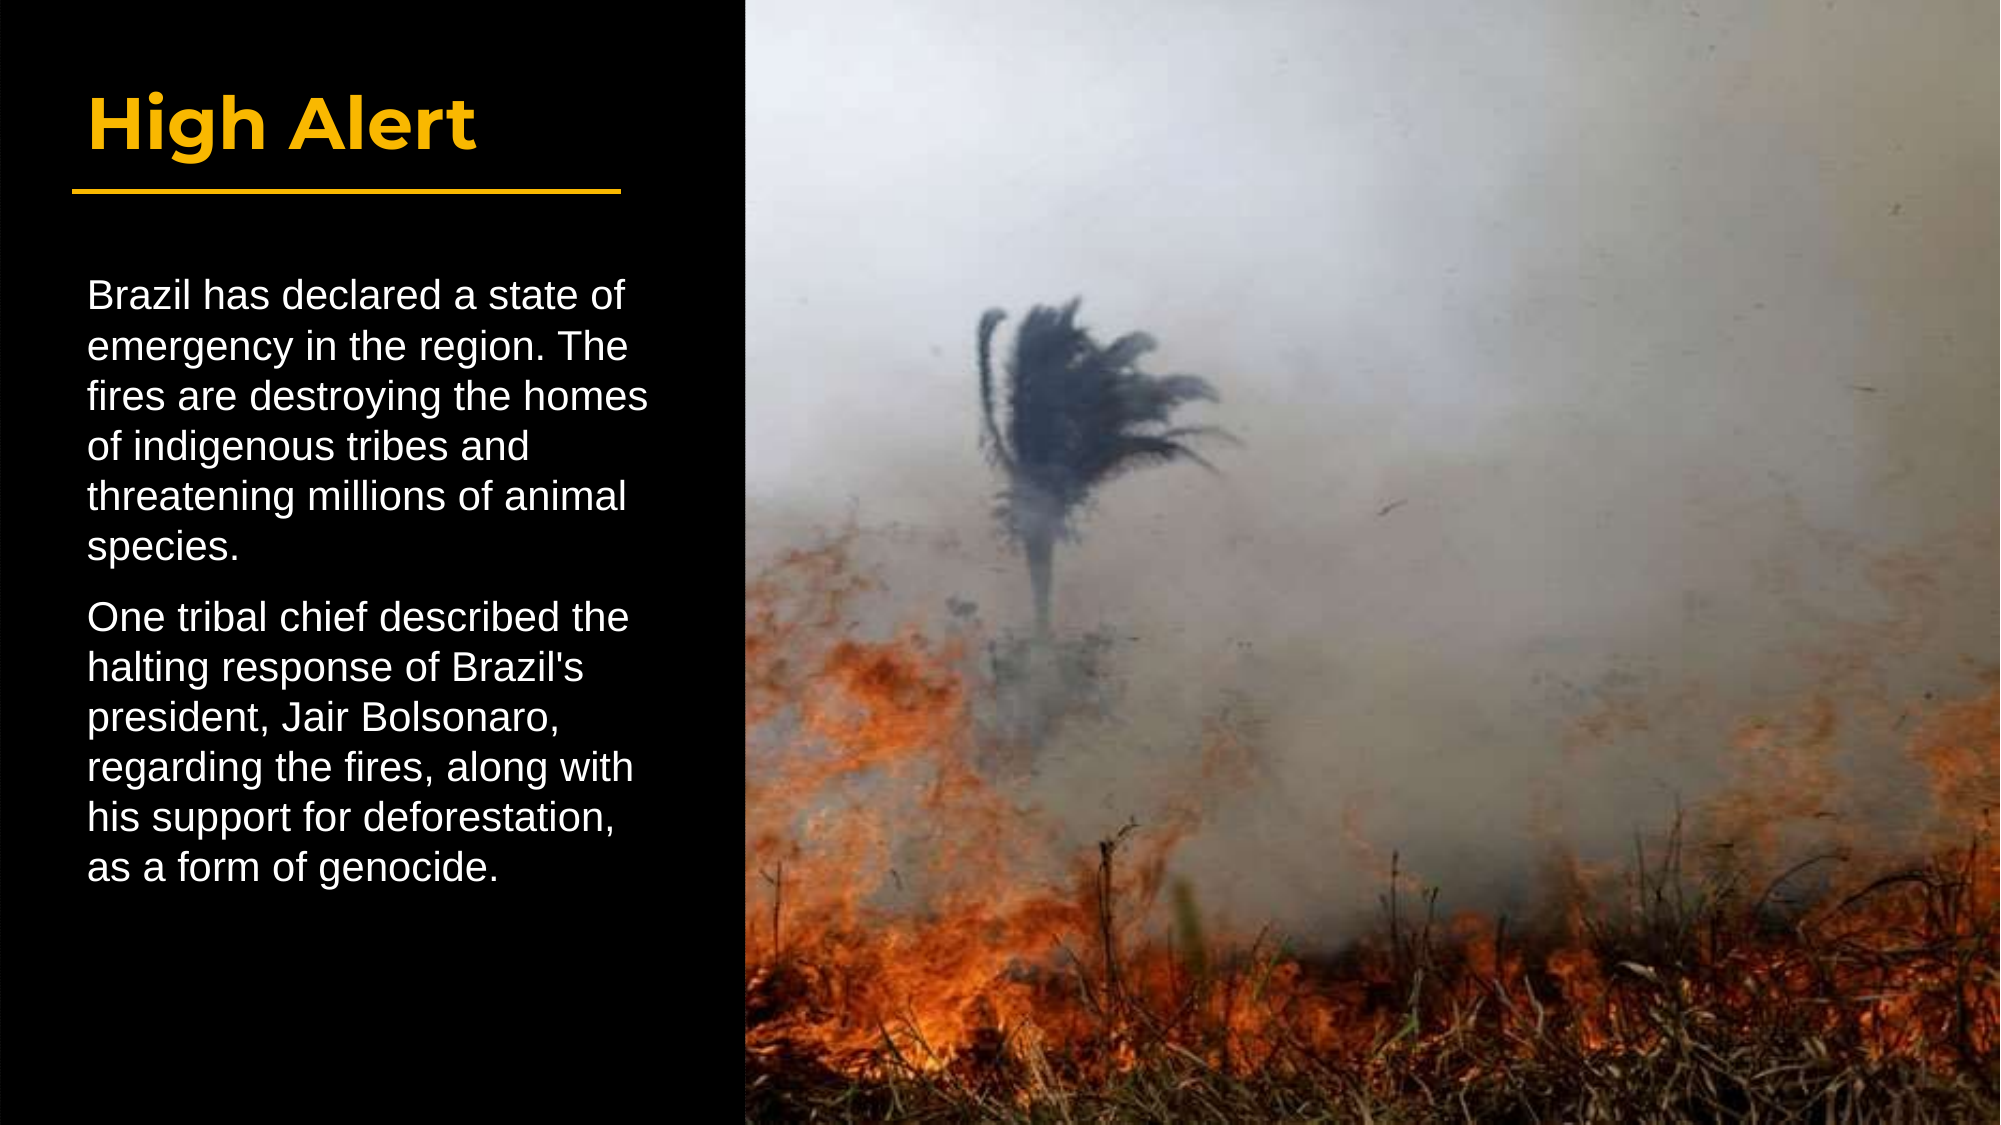

# High Alert

Brazil has declared a state of  emergency in the region. The  fires are destroying the homes  of indigenous tribes and  threatening millions of animal  species.
One tribal chief described the  halting response of Brazil's  president, Jair Bolsonaro,  regarding the fires, along with  his support for deforestation,  as a form of genocide.